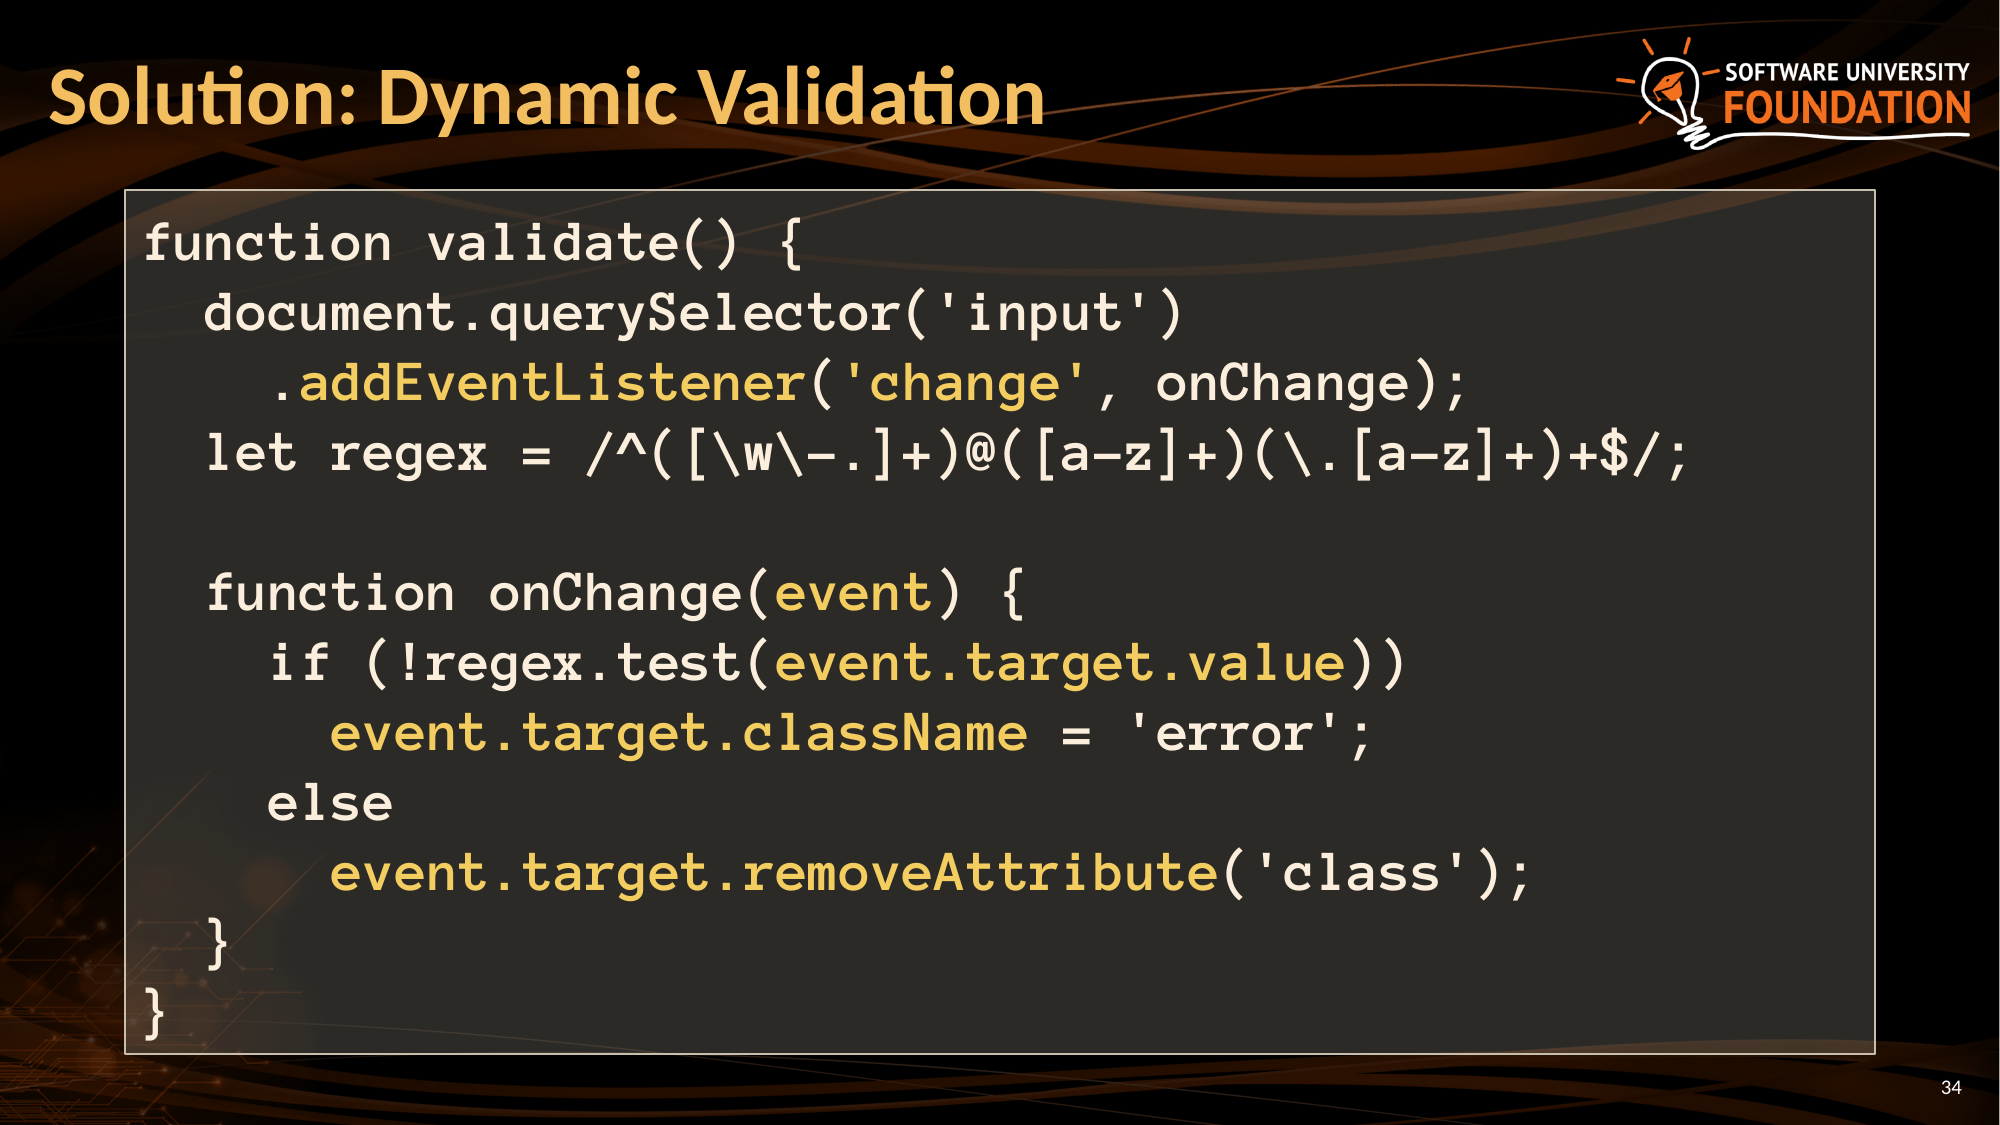

# Solution: Dynamic Validation
function validate() {
  document.querySelector('input')
    .addEventListener('change', onChange);
  let regex = /^([\w\-.]+)@([a-z]+)(\.[a-z]+)+$/;

  function onChange(event) {
    if (!regex.test(event.target.value))
      event.target.className = 'error';
    else
      event.target.removeAttribute('class');
  }
}
34